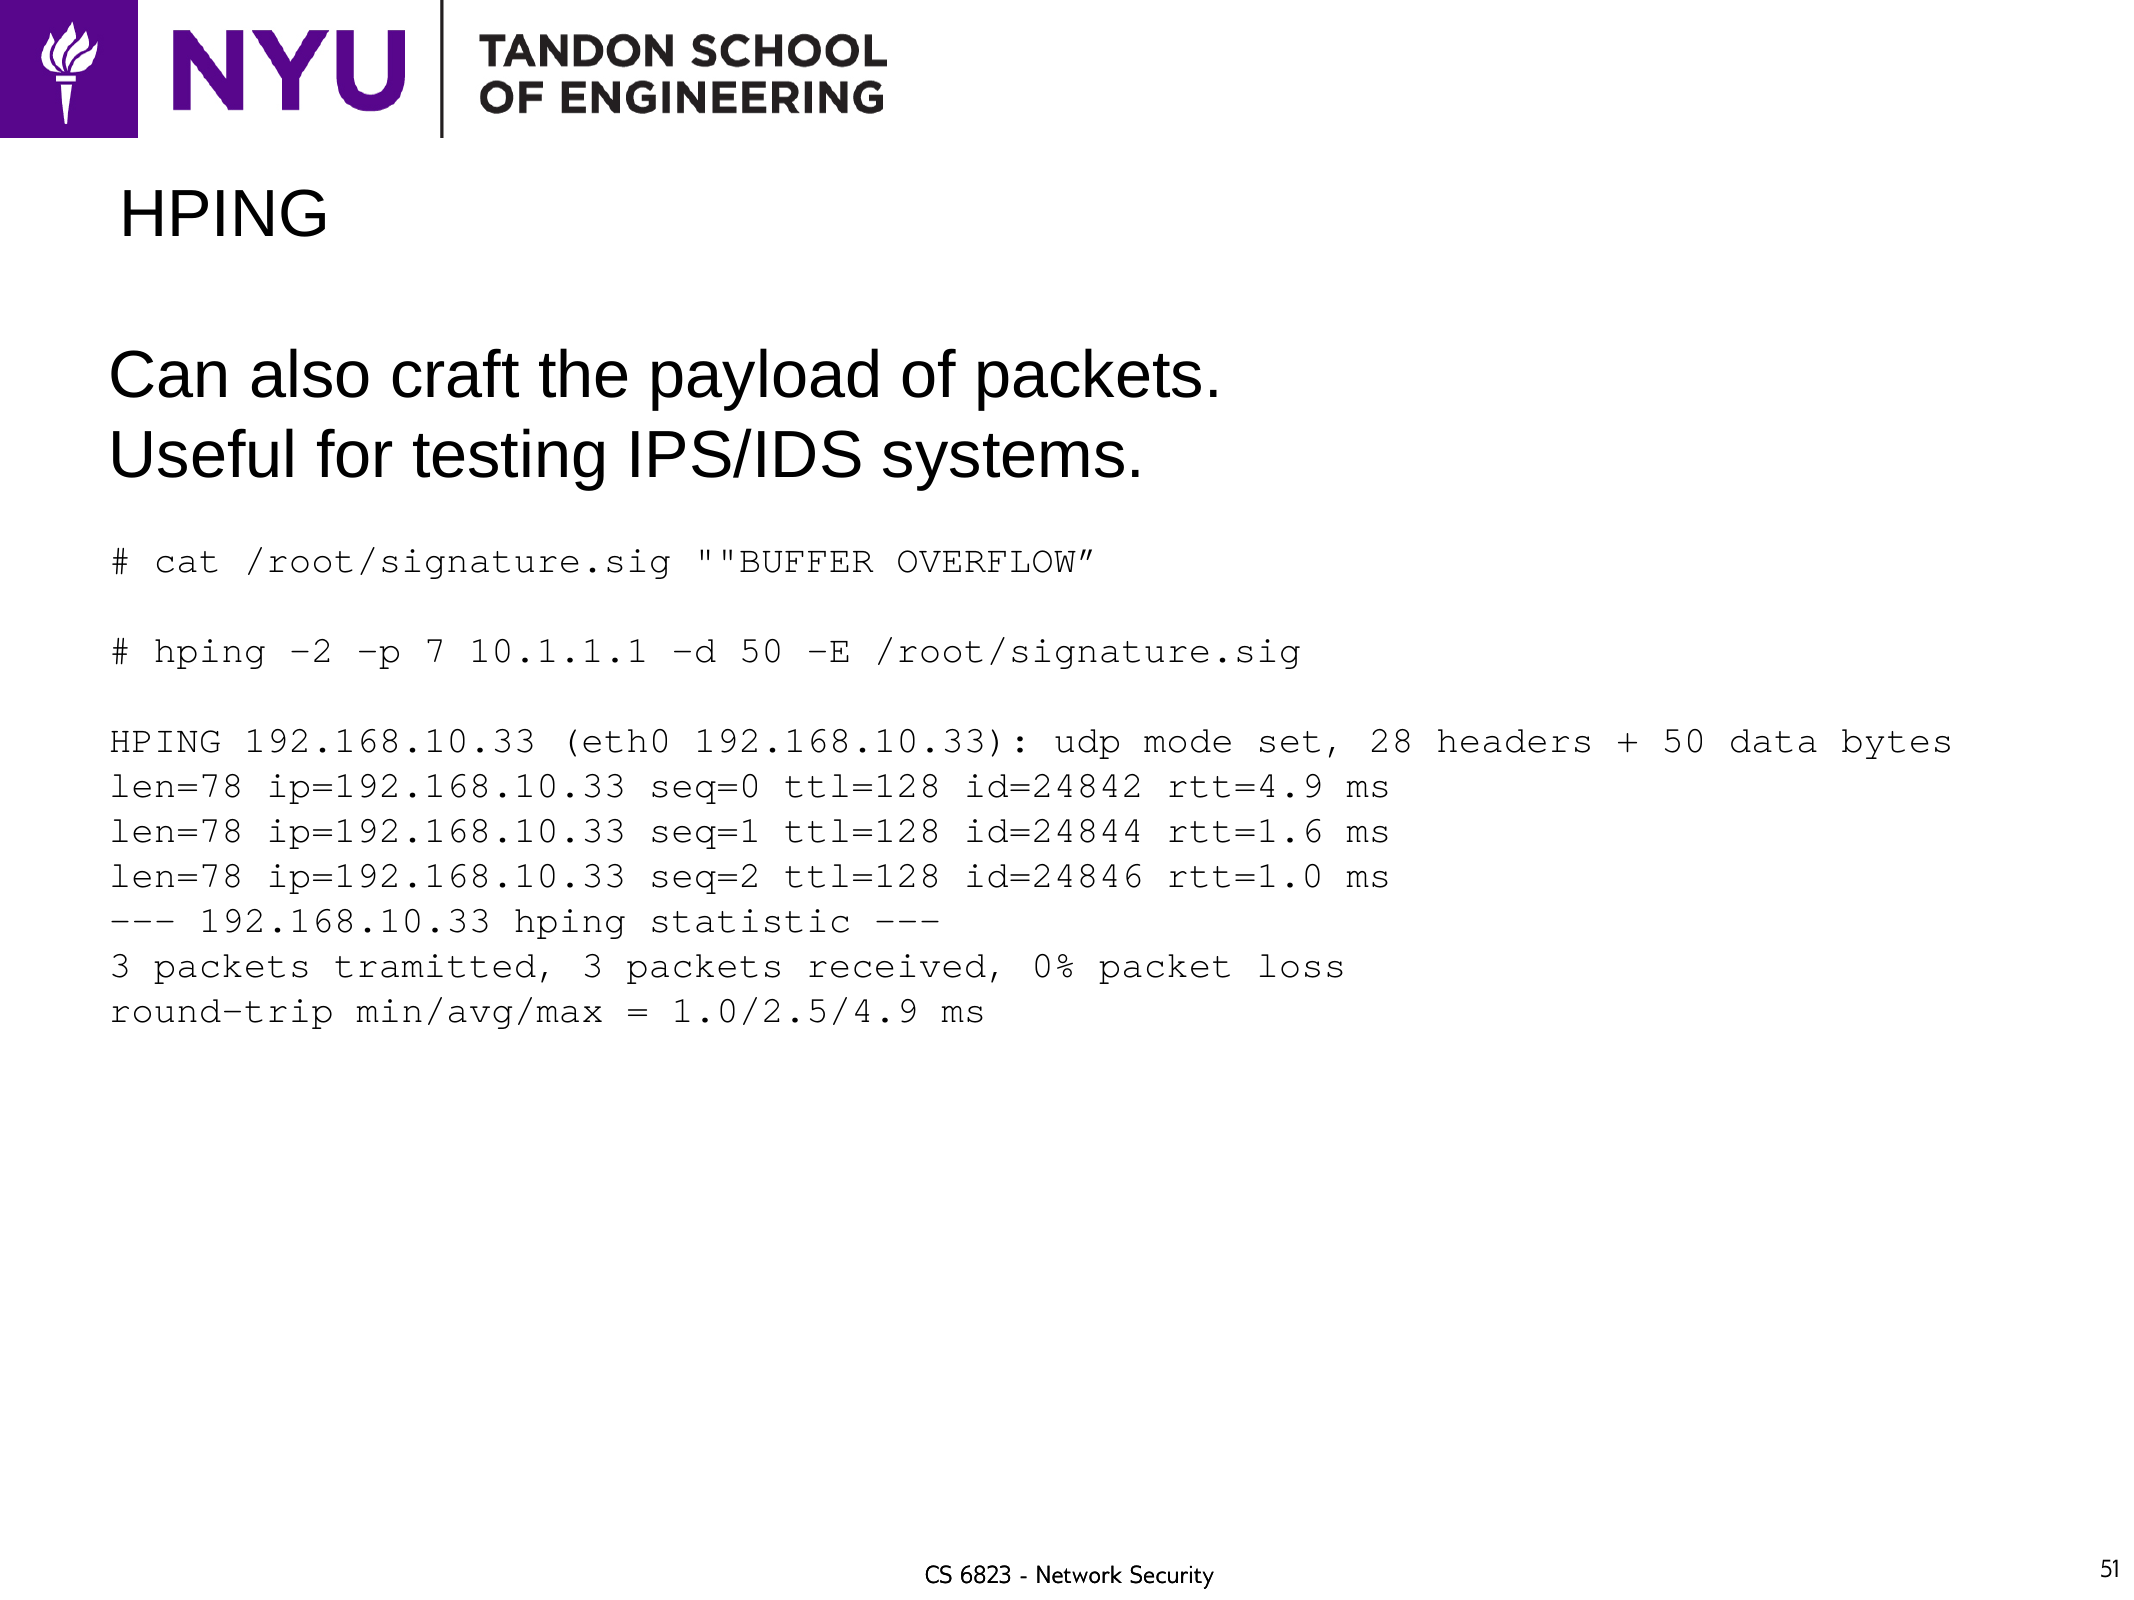

# HPING
Can also craft the payload of packets.
Useful for testing IPS/IDS systems.

# cat /root/signature.sig ""BUFFER OVERFLOW”

# hping -2 -p 7 10.1.1.1 -d 50 -E /root/signature.sig

HPING 192.168.10.33 (eth0 192.168.10.33): udp mode set, 28 headers + 50 data bytes
len=78 ip=192.168.10.33 seq=0 ttl=128 id=24842 rtt=4.9 ms
len=78 ip=192.168.10.33 seq=1 ttl=128 id=24844 rtt=1.6 ms
len=78 ip=192.168.10.33 seq=2 ttl=128 id=24846 rtt=1.0 ms
--- 192.168.10.33 hping statistic ---
3 packets tramitted, 3 packets received, 0% packet loss
round-trip min/avg/max = 1.0/2.5/4.9 ms

51
CS 6823 - Network Security